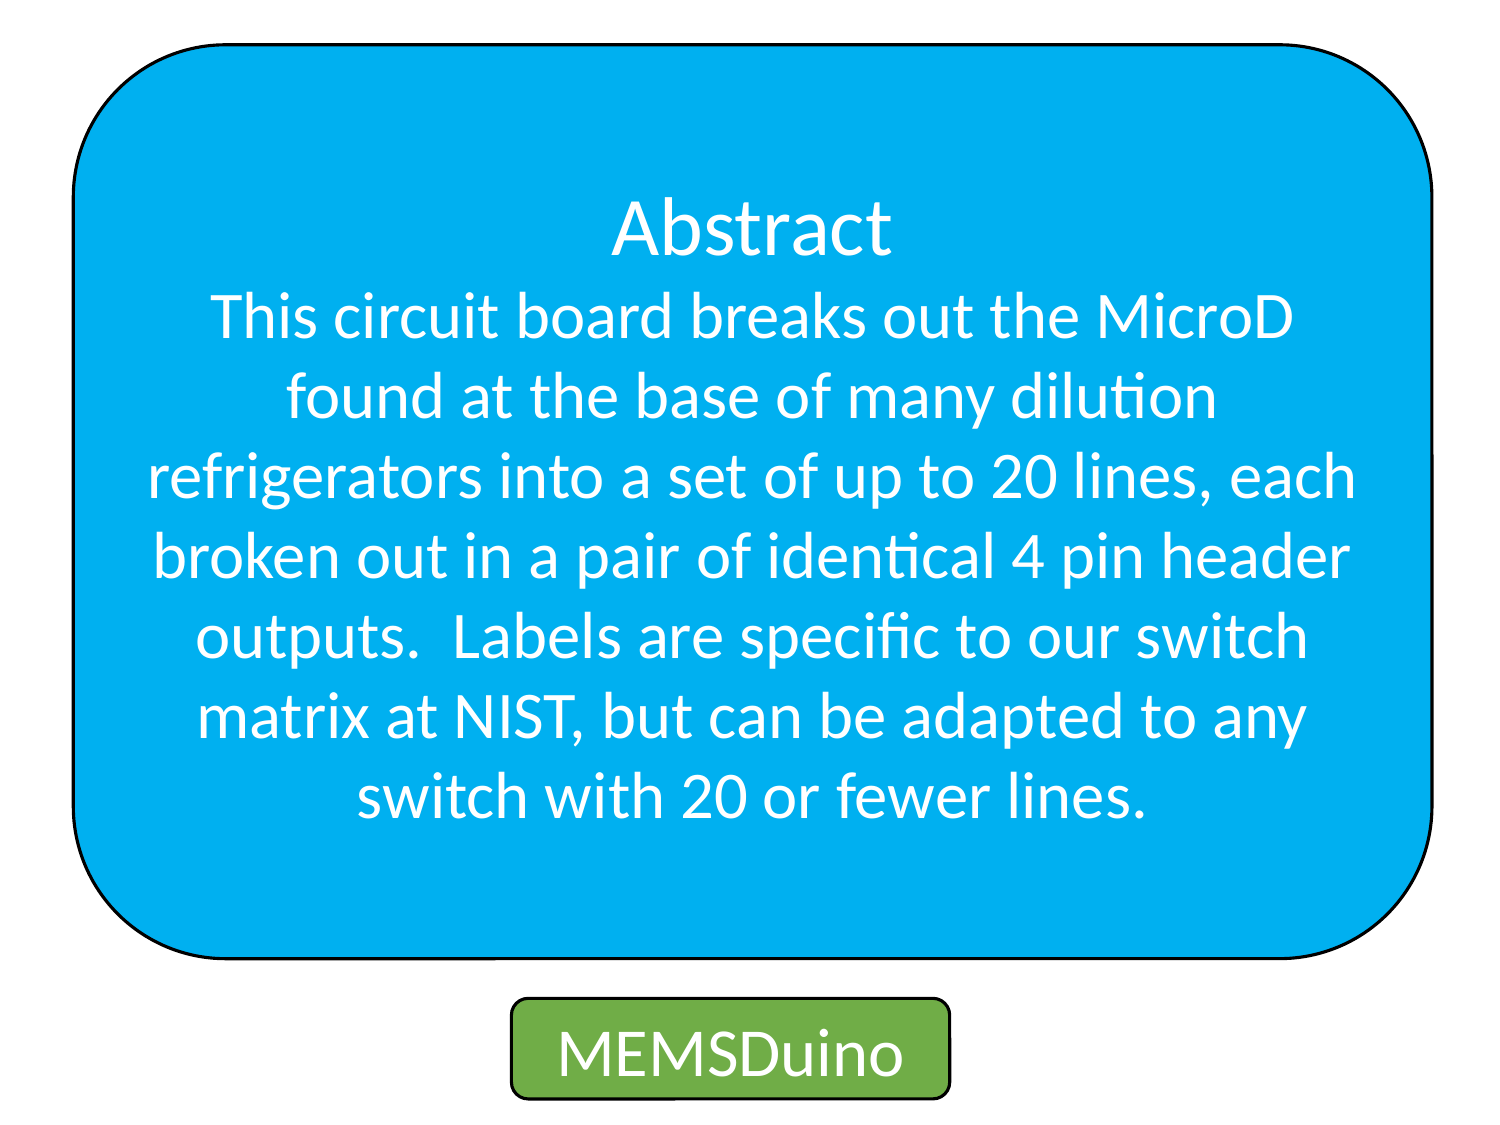

Abstract
This circuit board breaks out the MicroD found at the base of many dilution refrigerators into a set of up to 20 lines, each broken out in a pair of identical 4 pin header outputs.  Labels are specific to our switch matrix at NIST, but can be adapted to any switch with 20 or fewer lines.
MEMSDuino